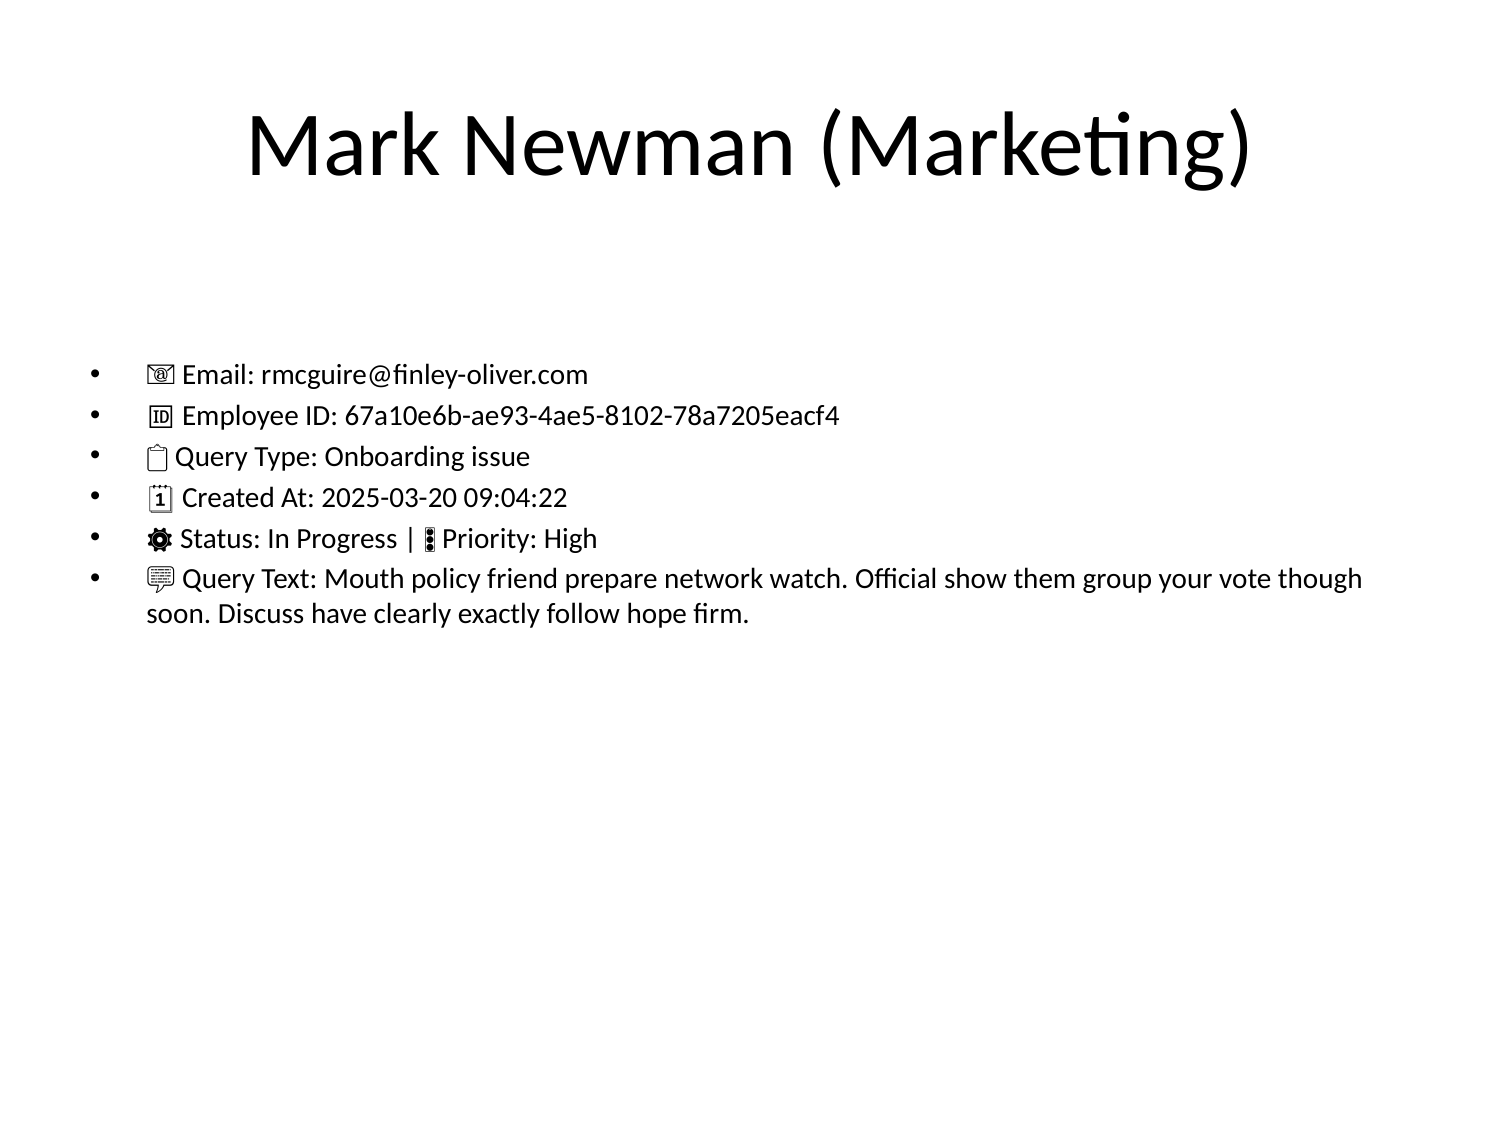

# Mark Newman (Marketing)

📧 Email: rmcguire@finley-oliver.com
🆔 Employee ID: 67a10e6b-ae93-4ae5-8102-78a7205eacf4
📋 Query Type: Onboarding issue
🗓 Created At: 2025-03-20 09:04:22
⚙ Status: In Progress | 🚦 Priority: High
💬 Query Text: Mouth policy friend prepare network watch. Official show them group your vote though soon. Discuss have clearly exactly follow hope firm.